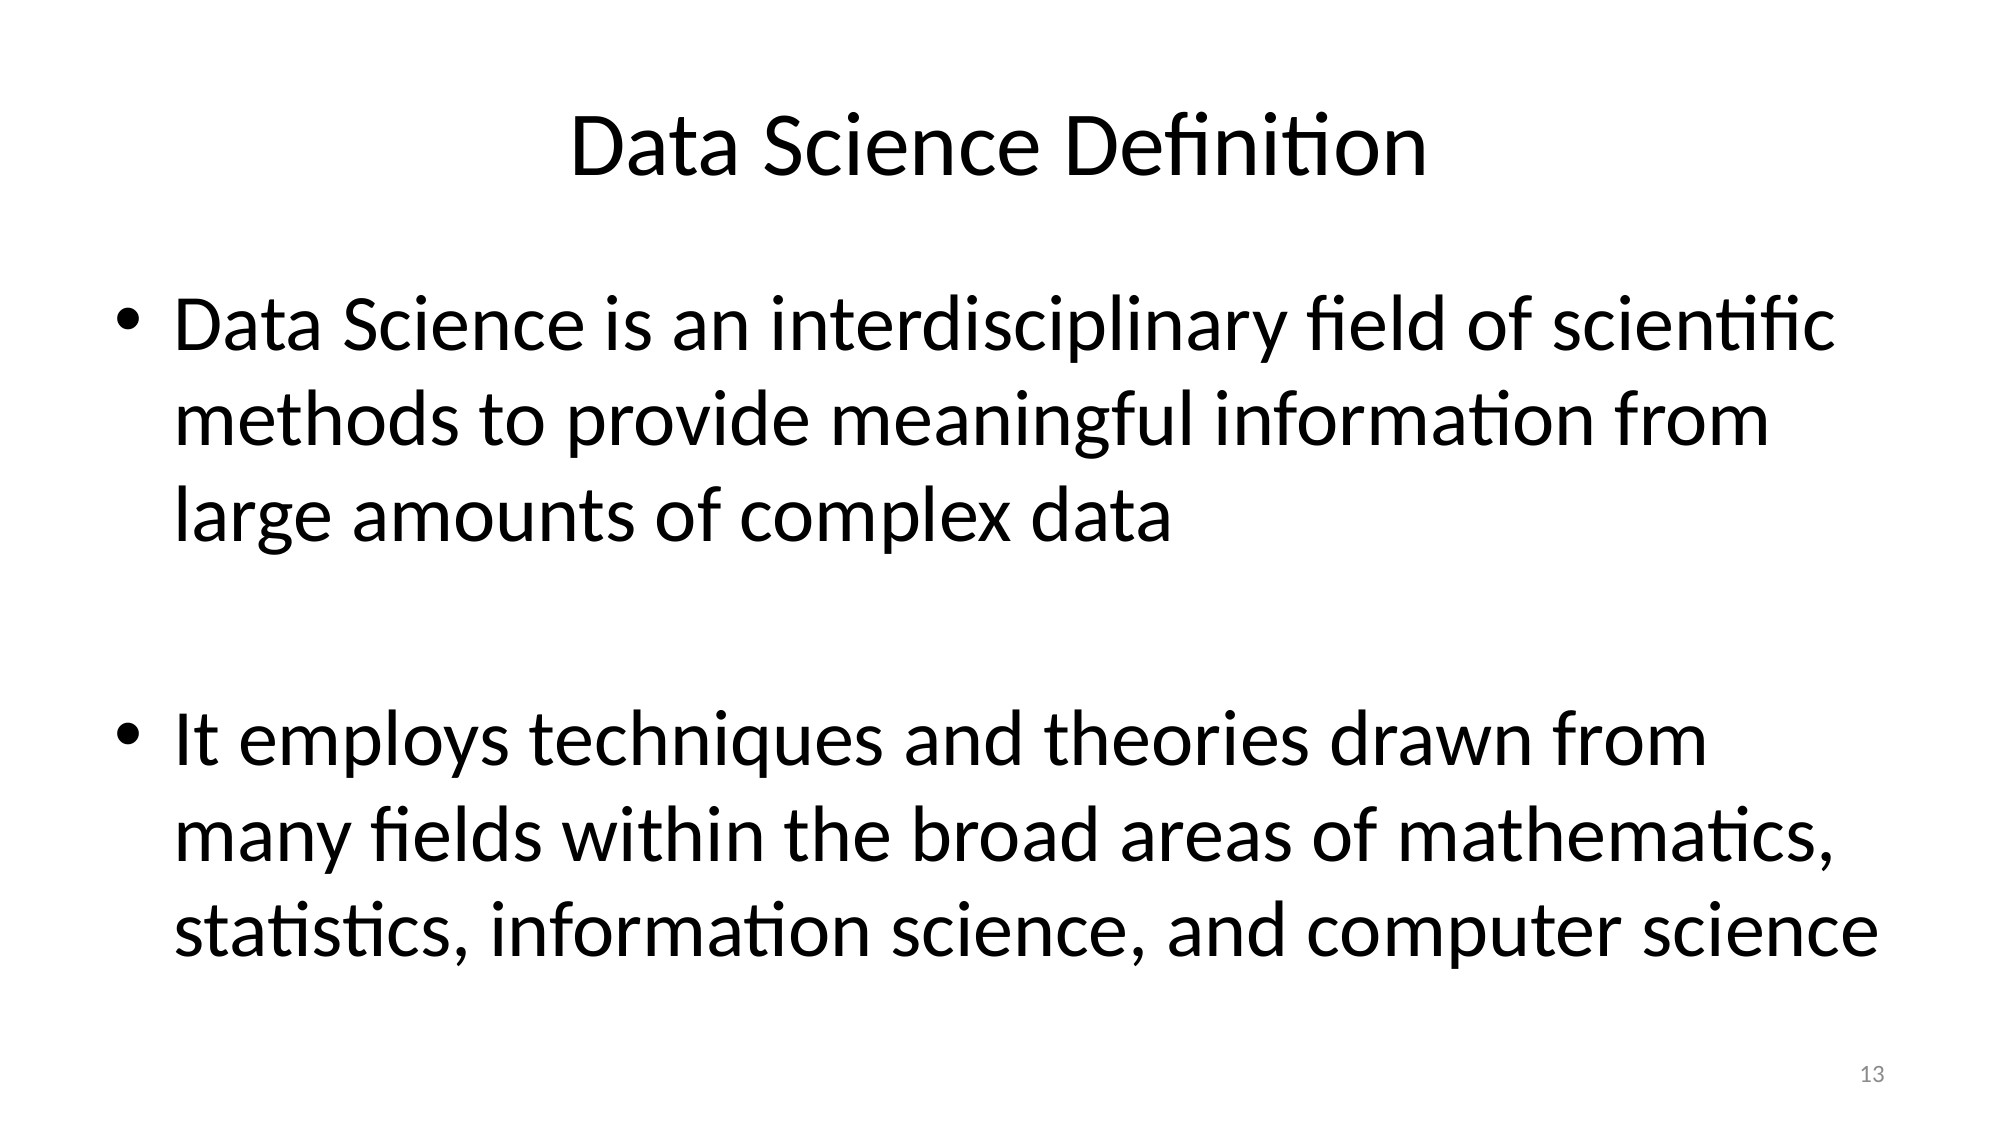

# Data Science Definition
Data Science is an interdisciplinary field of scientific methods to provide meaningful information from large amounts of complex data

It employs techniques and theories drawn from many fields within the broad areas of mathematics, statistics, information science, and computer science
13